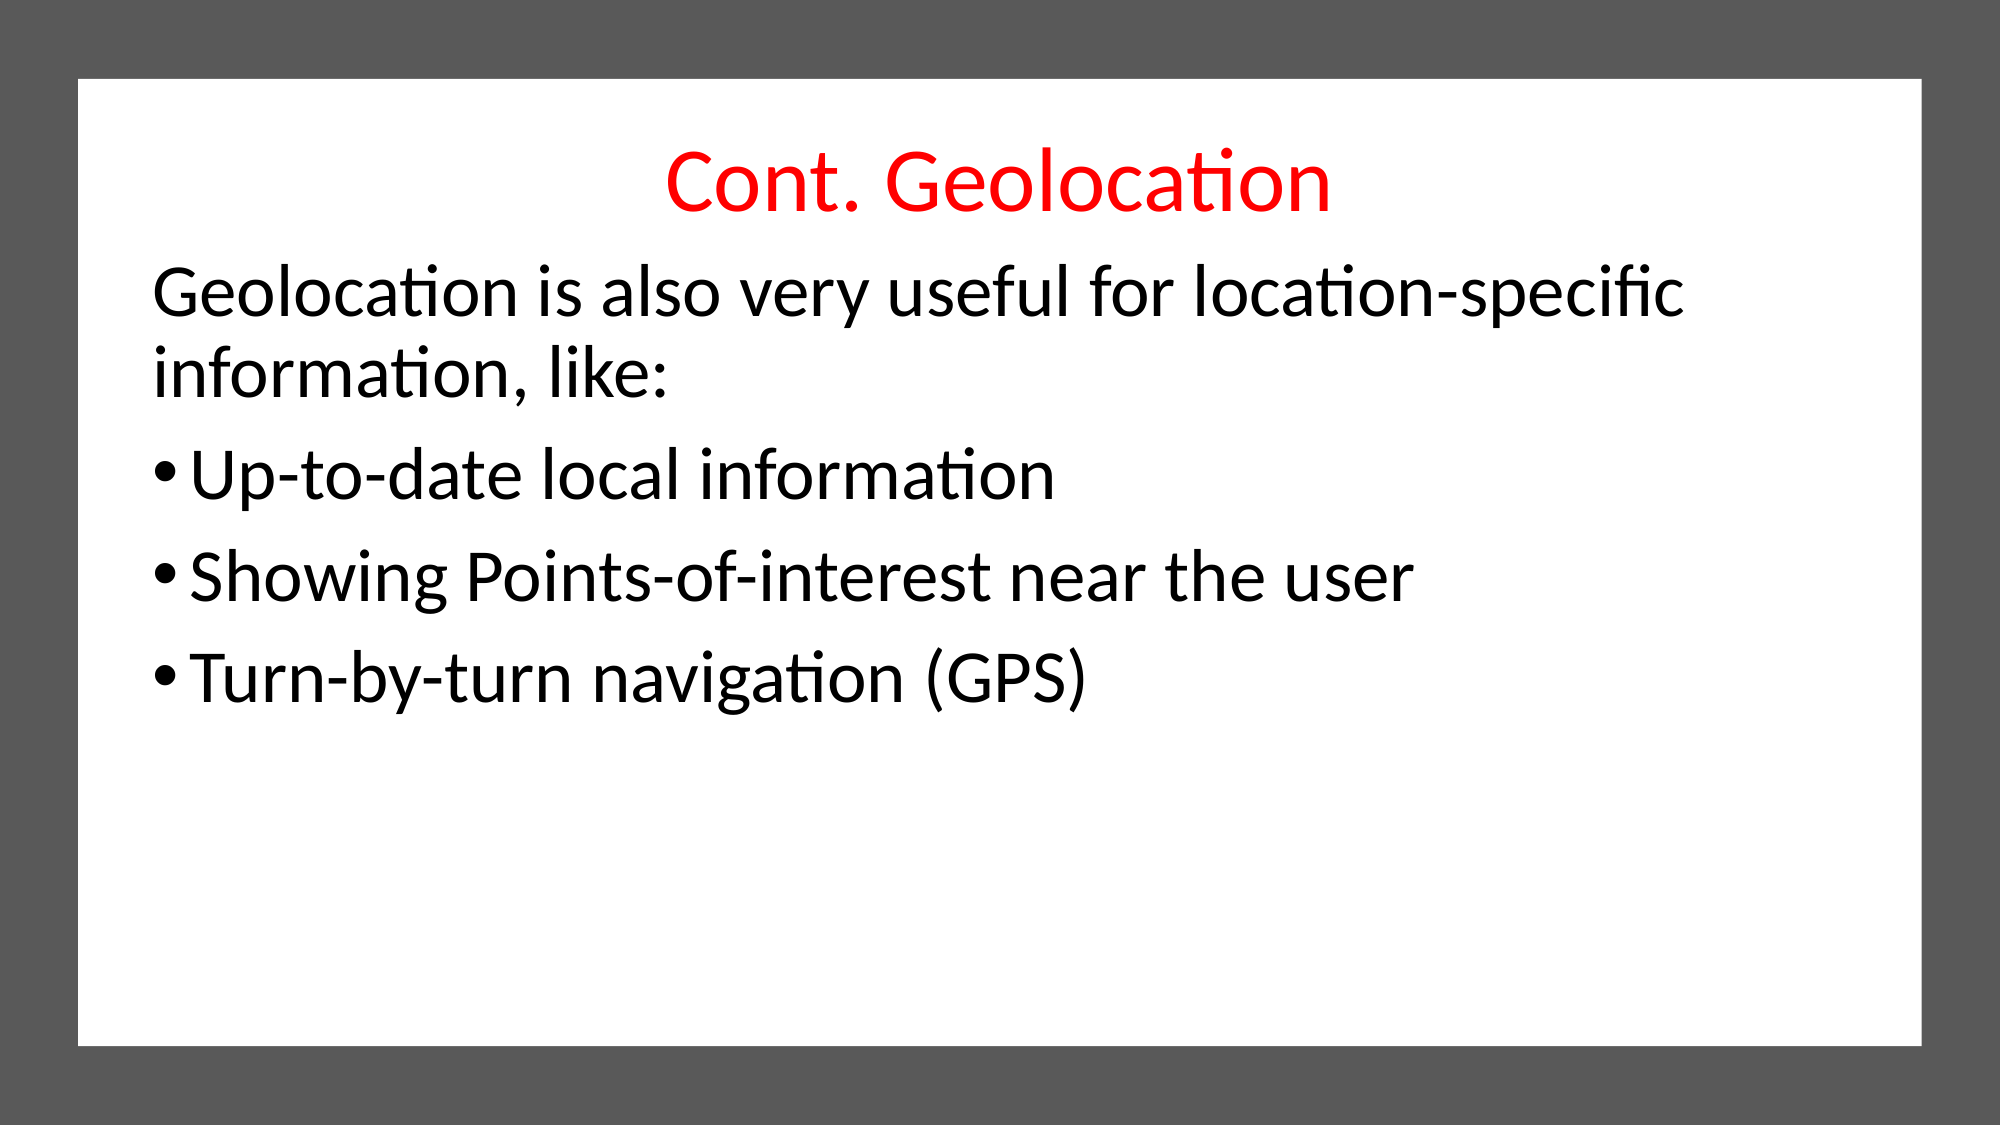

Cont. Geolocation
Geolocation is also very useful for location-specific information, like:
Up-to-date local information
Showing Points-of-interest near the user
Turn-by-turn navigation (GPS)